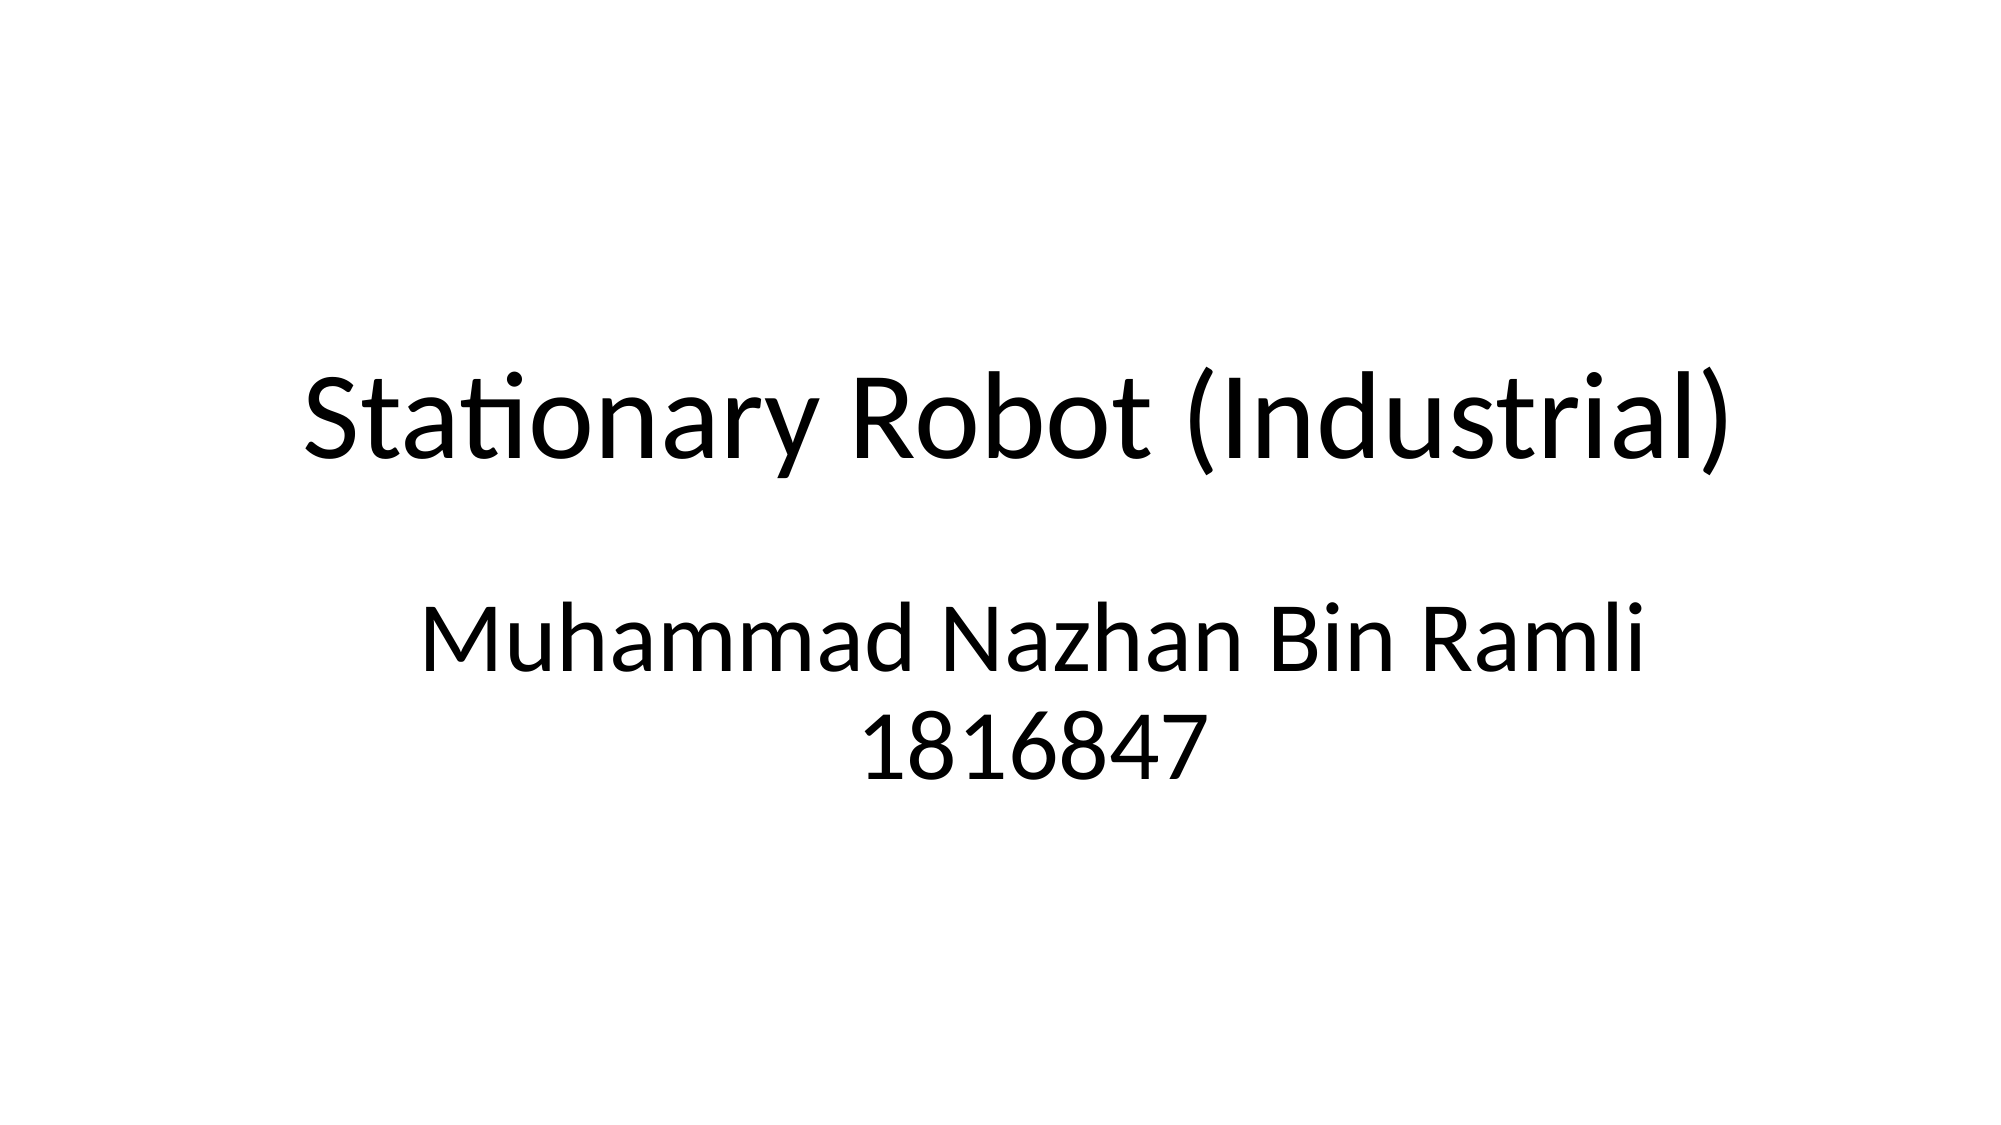

# Stationary Robot (Industrial)
Muhammad Nazhan Bin Ramli
1816847